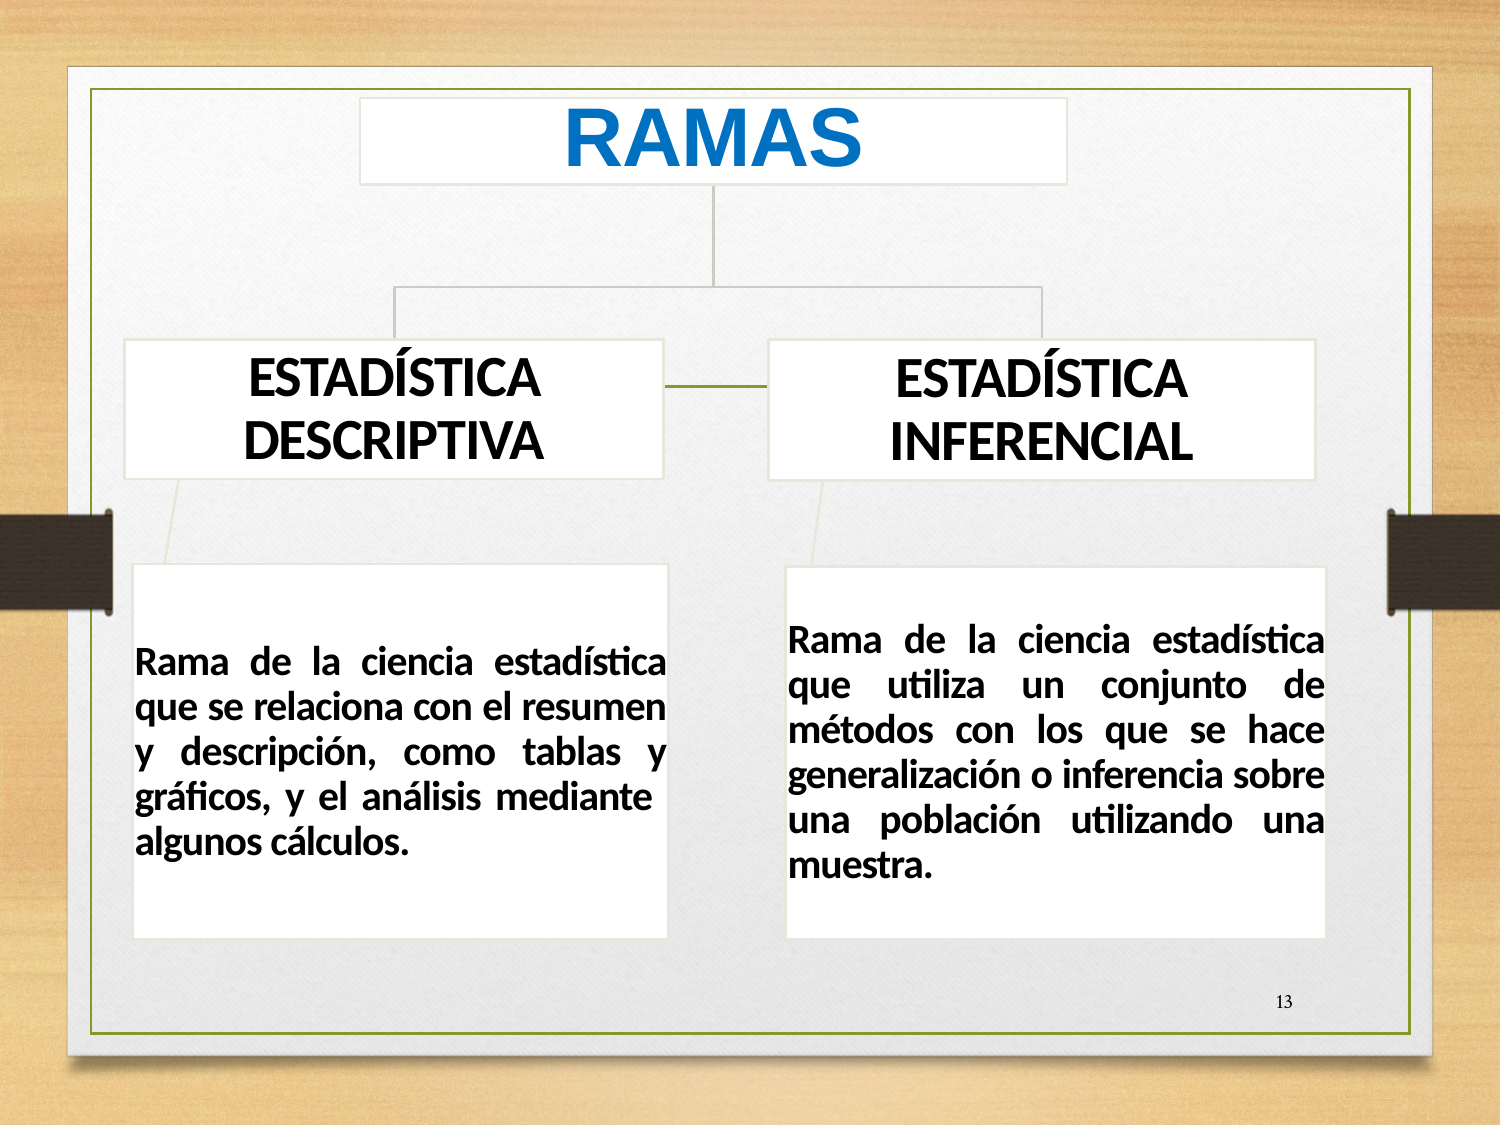

RAMAS
ESTADÍSTICA DESCRIPTIVA
Rama de la ciencia estadística que se relaciona con el resumen y descripción, como tablas y gráficos, y el análisis mediante  algunos cálculos.
ESTADÍSTICA INFERENCIAL
Rama de la ciencia estadística que utiliza un conjunto de métodos con los que se hace generalización o inferencia sobre una población utilizando una muestra.
13